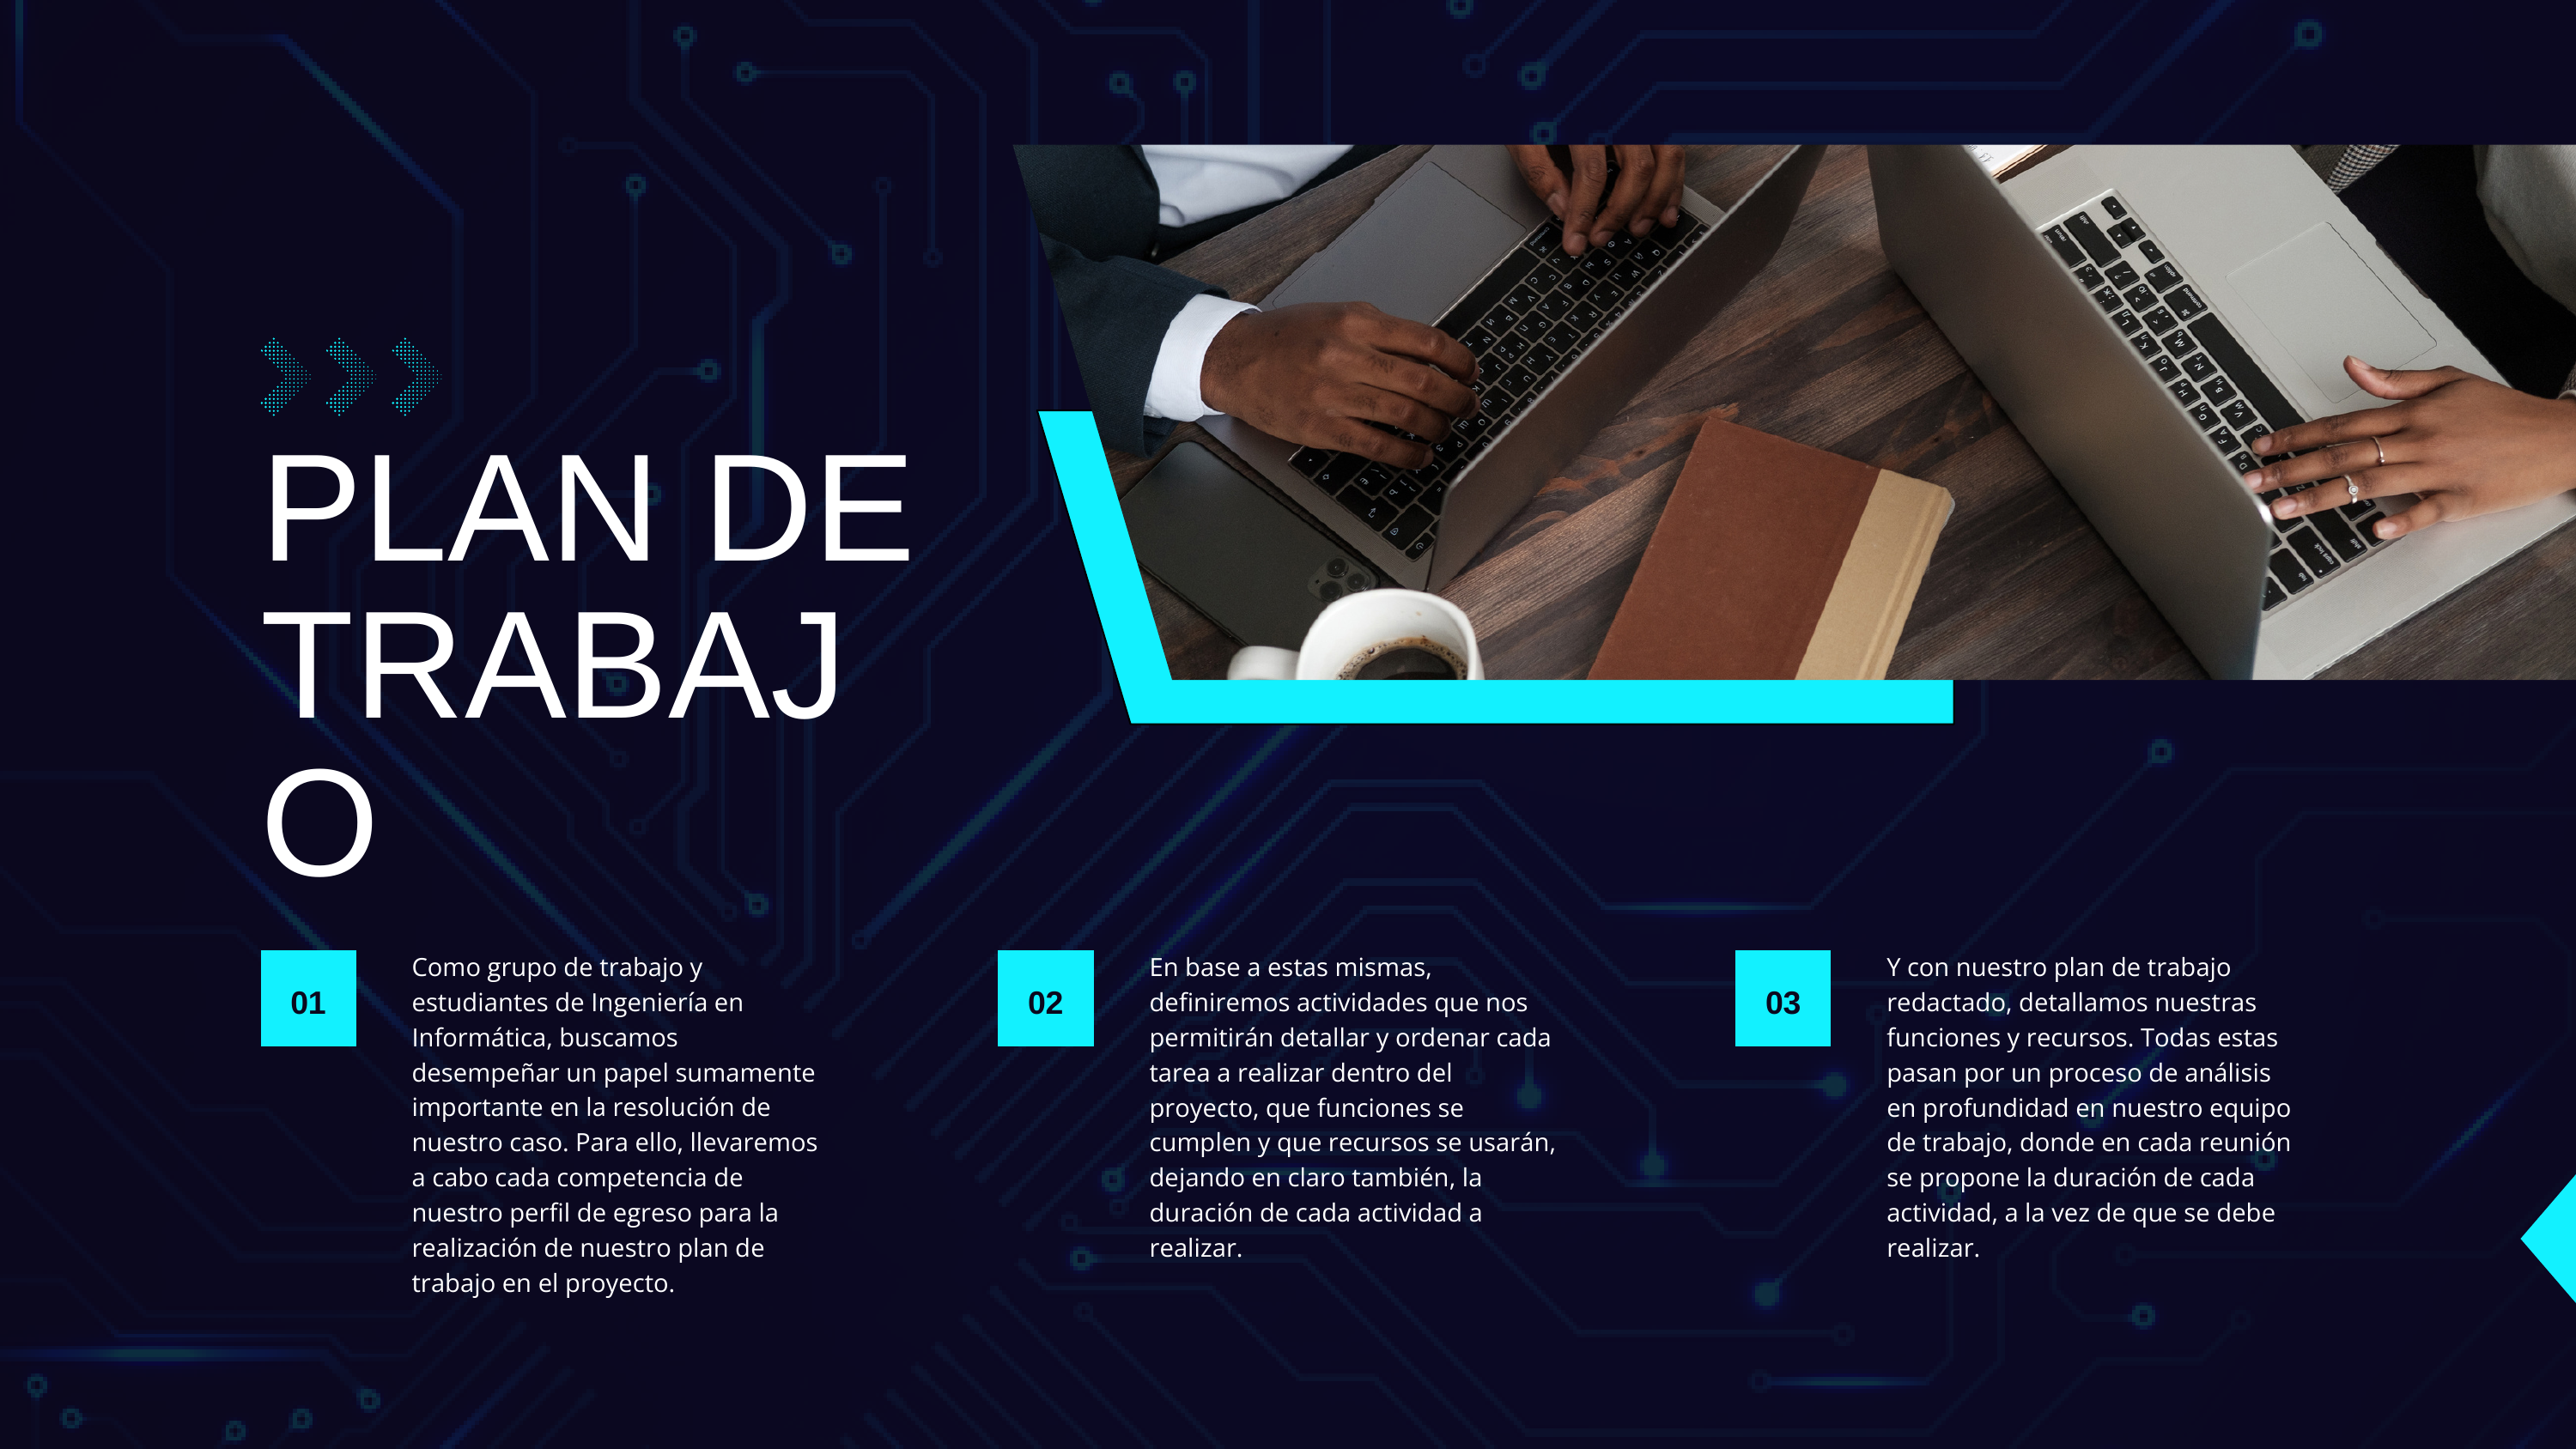

PLAN DE TRABAJO
Como grupo de trabajo y estudiantes de Ingeniería en Informática, buscamos desempeñar un papel sumamente importante en la resolución de nuestro caso. Para ello, llevaremos a cabo cada competencia de nuestro perfil de egreso para la realización de nuestro plan de trabajo en el proyecto.
En base a estas mismas, definiremos actividades que nos permitirán detallar y ordenar cada tarea a realizar dentro del proyecto, que funciones se cumplen y que recursos se usarán, dejando en claro también, la duración de cada actividad a realizar.
Y con nuestro plan de trabajo redactado, detallamos nuestras funciones y recursos. Todas estas pasan por un proceso de análisis en profundidad en nuestro equipo de trabajo, donde en cada reunión se propone la duración de cada actividad, a la vez de que se debe realizar.

01
02
03